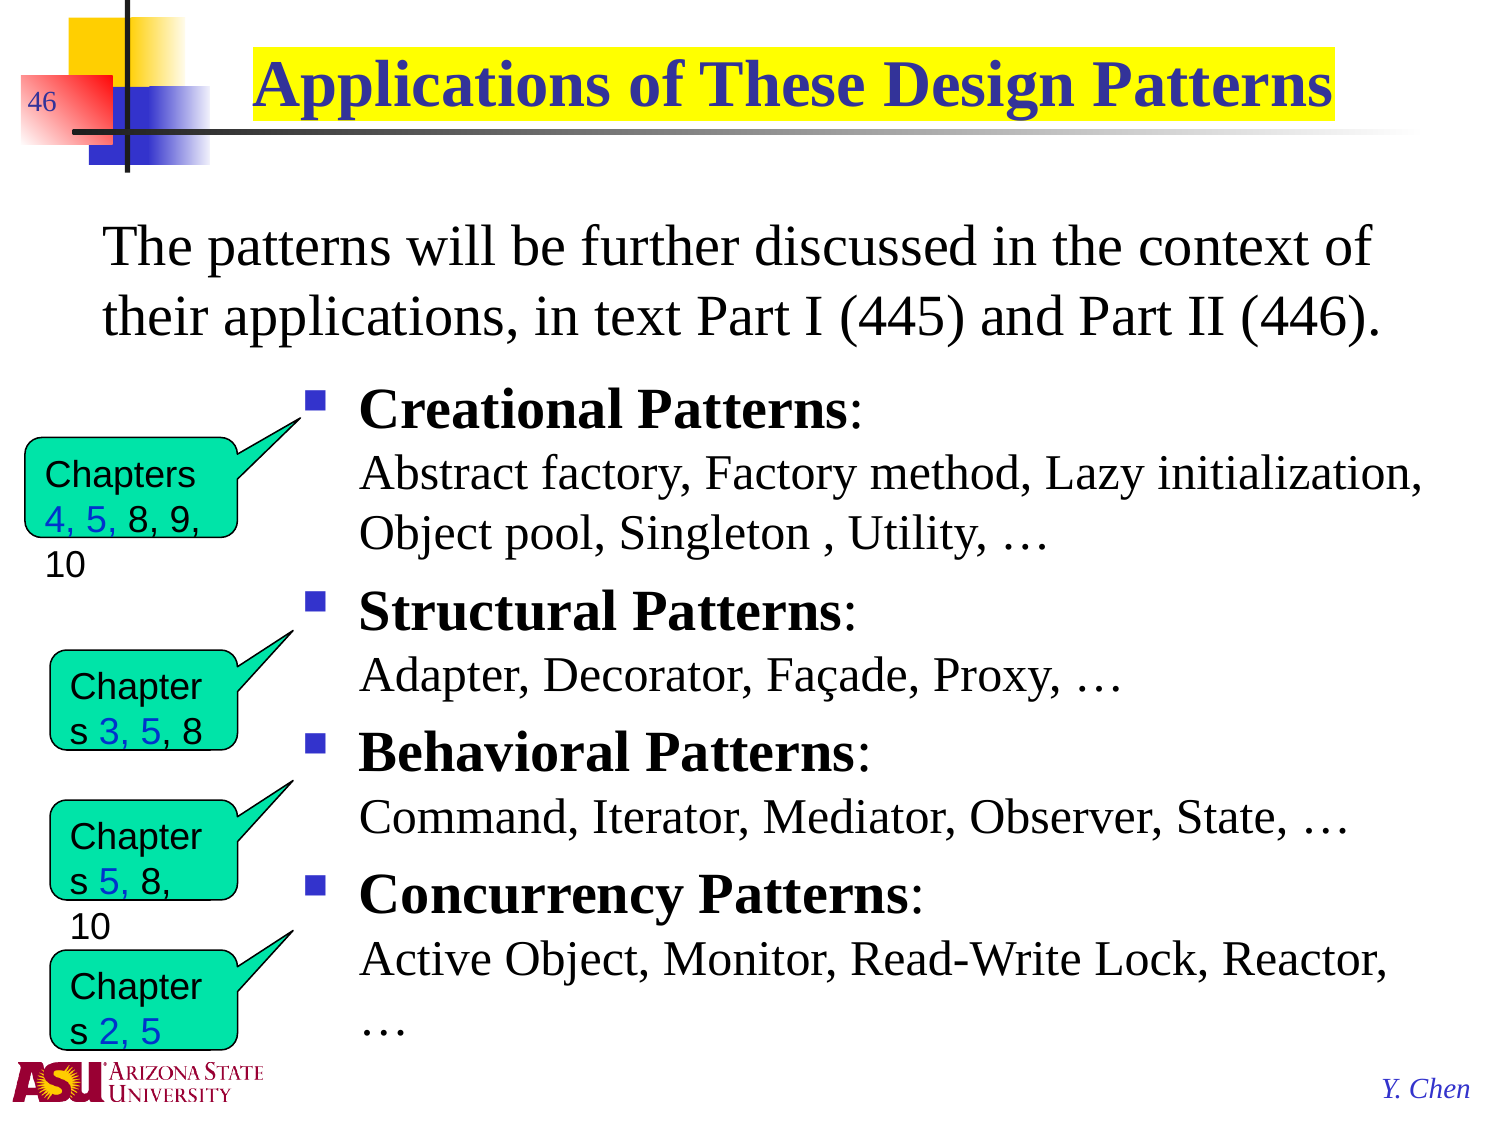

# Applications of These Design Patterns
46
The patterns will be further discussed in the context of their applications, in text Part I (445) and Part II (446).
Creational Patterns:
Abstract factory, Factory method, Lazy initialization, Object pool, Singleton , Utility, …
Structural Patterns:
Adapter, Decorator, Façade, Proxy, …
Behavioral Patterns:
Command, Iterator, Mediator, Observer, State, …
Concurrency Patterns:
Active Object, Monitor, Read-Write Lock, Reactor, …
Chapters 4, 5, 8, 9, 10
Chapters 3, 5, 8
Chapters 5, 8, 10
Chapters 2, 5